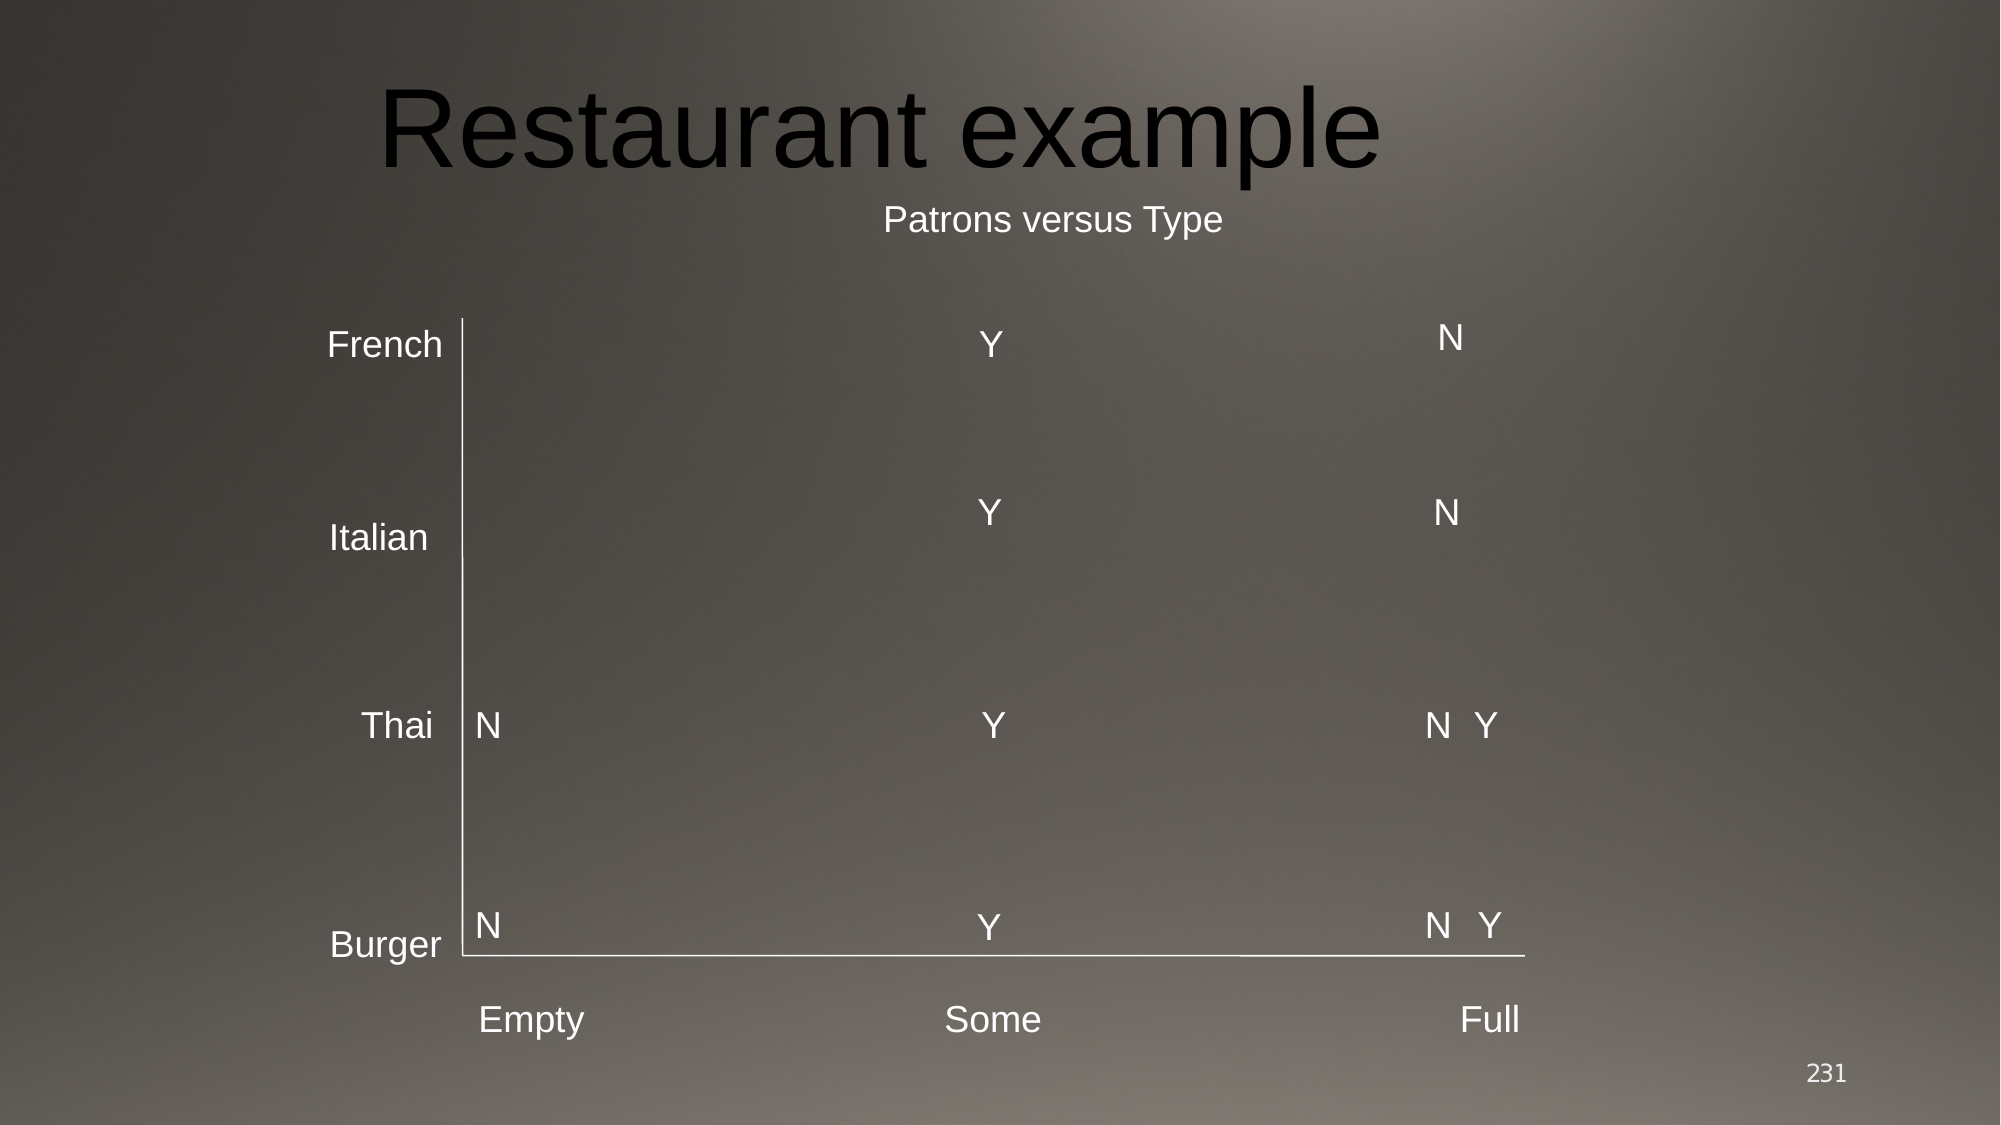

# Restaurant example
Patrons versus Type
N
French
Y

Y
N
Italian
Thai
N
Y
N
Y
N
N
Y
Y
Burger

Empty
Some
Full
231